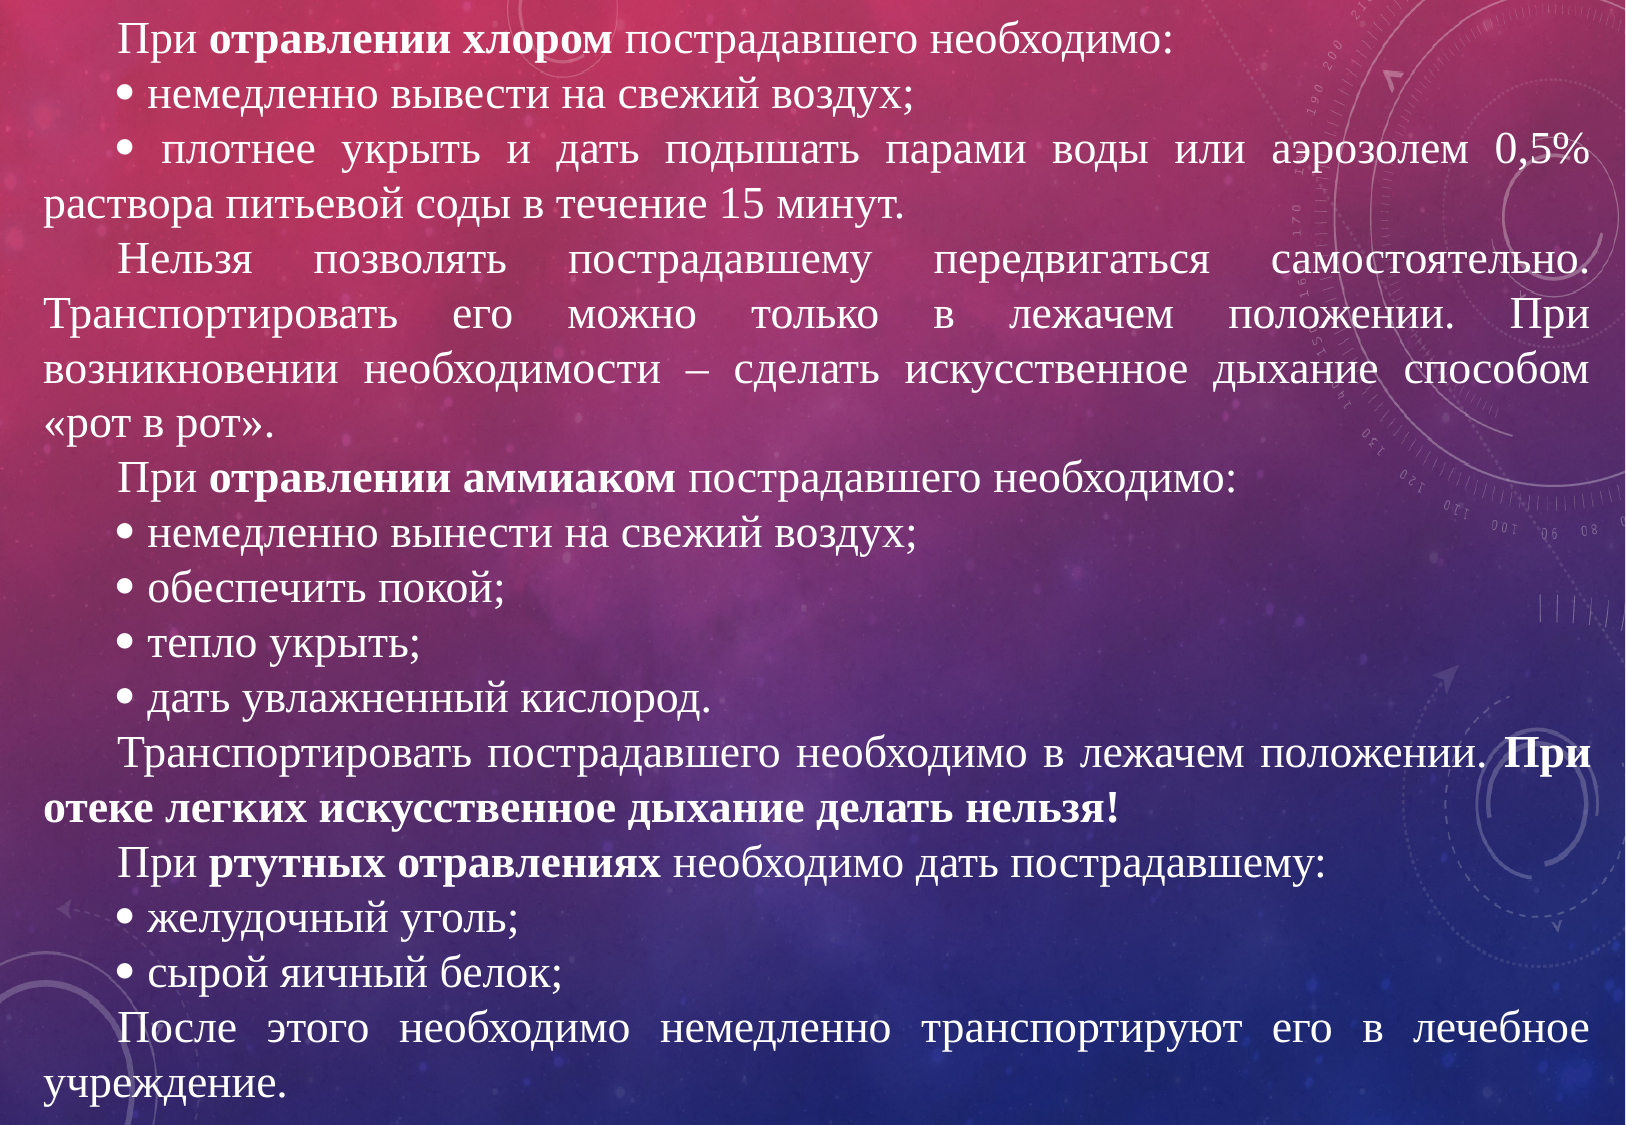

При отравлении хлором пострадавшего необходимо:
• немедленно вывести на свежий воздух;
• плотнее укрыть и дать подышать парами воды или аэрозолем 0,5% раствора питьевой соды в течение 15 минут.
Нельзя позволять пострадавшему передвигаться самостоятельно. Транспортировать его можно только в лежачем положении. При возникновении необходимости – сделать искусственное дыхание способом «рот в рот».
При отравлении аммиаком пострадавшего необходимо:
• немедленно вынести на свежий воздух;
• обеспечить покой;
• тепло укрыть;
• дать увлажненный кислород.
Транспортировать пострадавшего необходимо в лежачем положении. При отеке легких искусственное дыхание делать нельзя!
При ртутных отравлениях необходимо дать пострадавшему:
• желудочный уголь;
• сырой яичный белок;
После этого необходимо немедленно транспортируют его в лечебное учреждение.